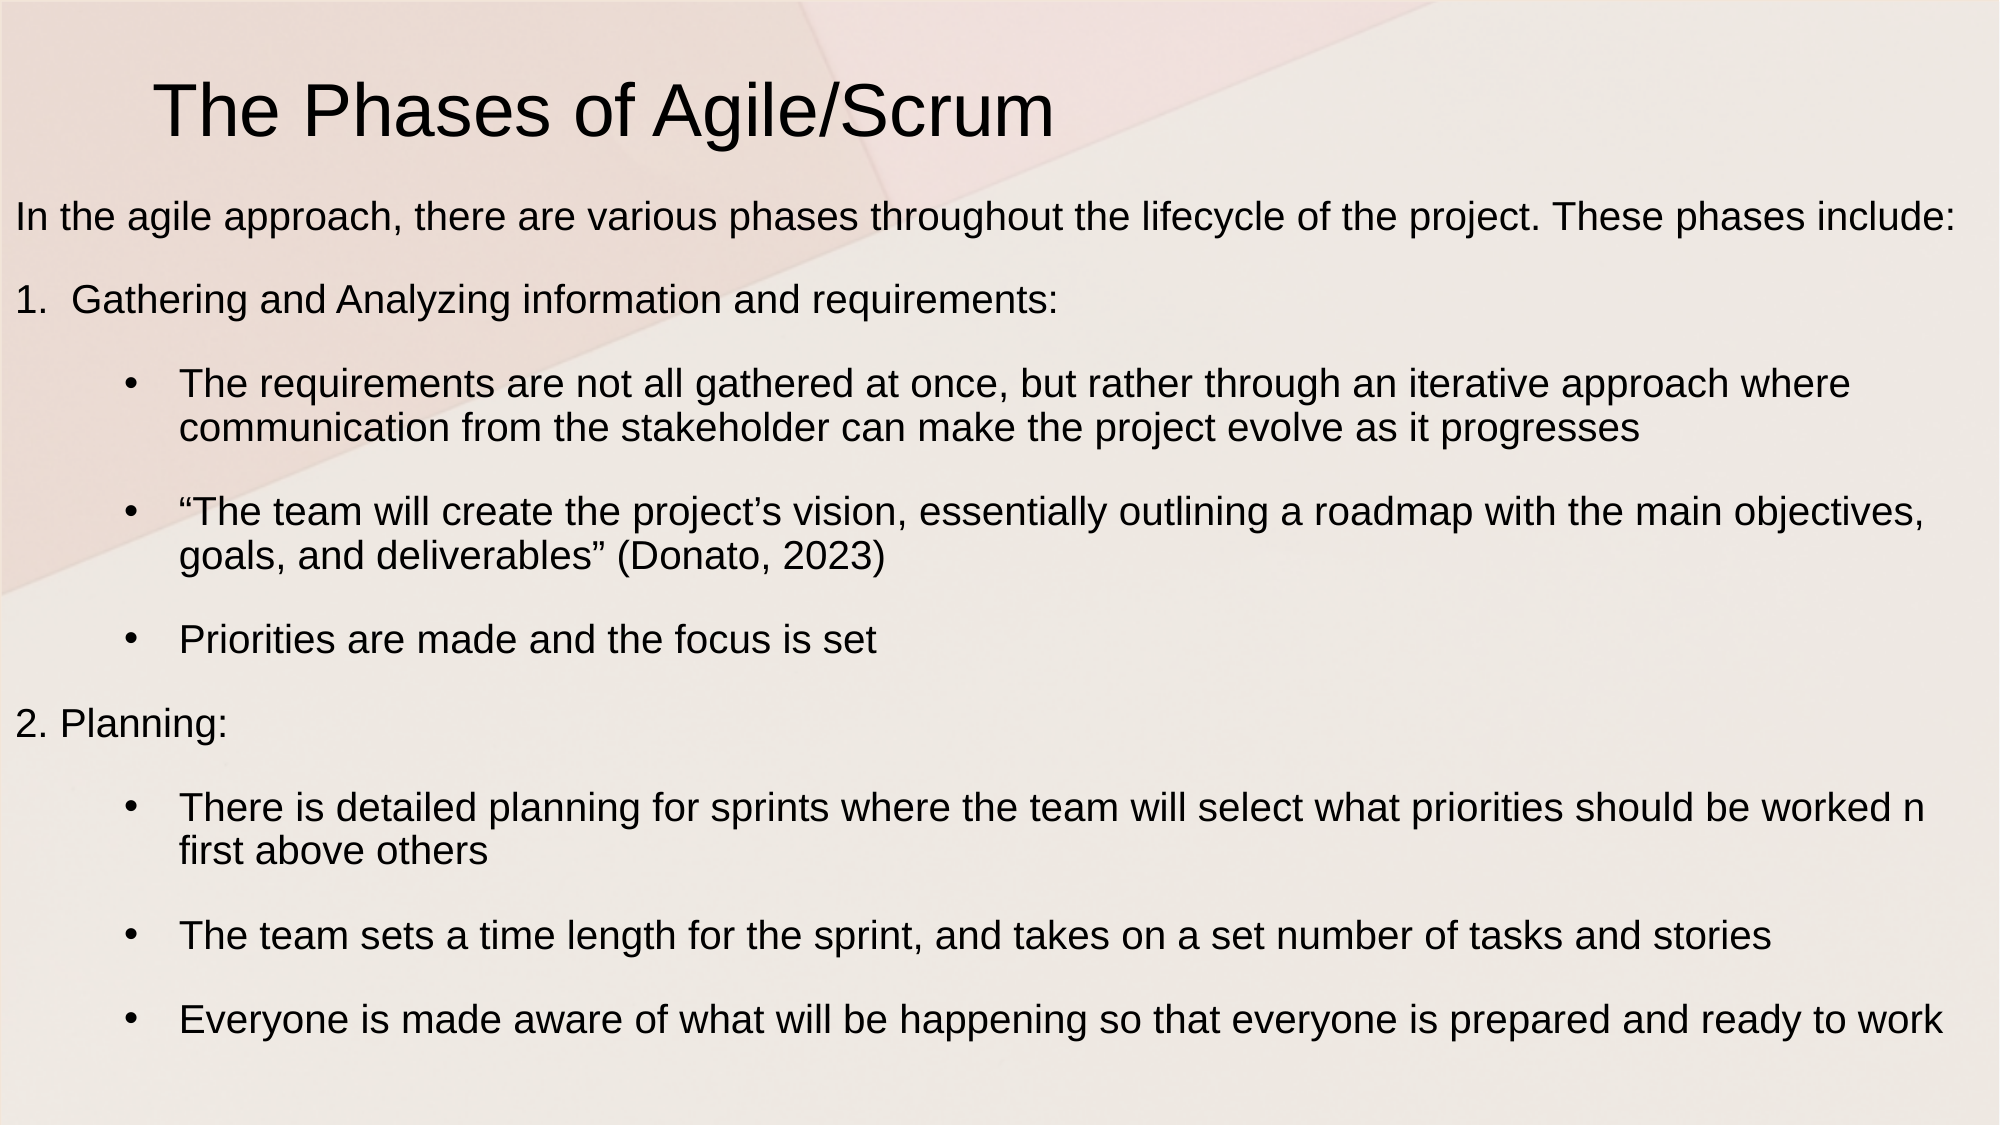

# The Phases of Agile/Scrum
In the agile approach, there are various phases throughout the lifecycle of the project. These phases include:
1.  Gathering and Analyzing information and requirements:
The requirements are not all gathered at once, but rather through an iterative approach where communication from the stakeholder can make the project evolve as it progresses
“The team will create the project’s vision, essentially outlining a roadmap with the main objectives, goals, and deliverables” (Donato, 2023)
Priorities are made and the focus is set
2. Planning:
There is detailed planning for sprints where the team will select what priorities should be worked n first above others
The team sets a time length for the sprint, and takes on a set number of tasks and stories
Everyone is made aware of what will be happening so that everyone is prepared and ready to work